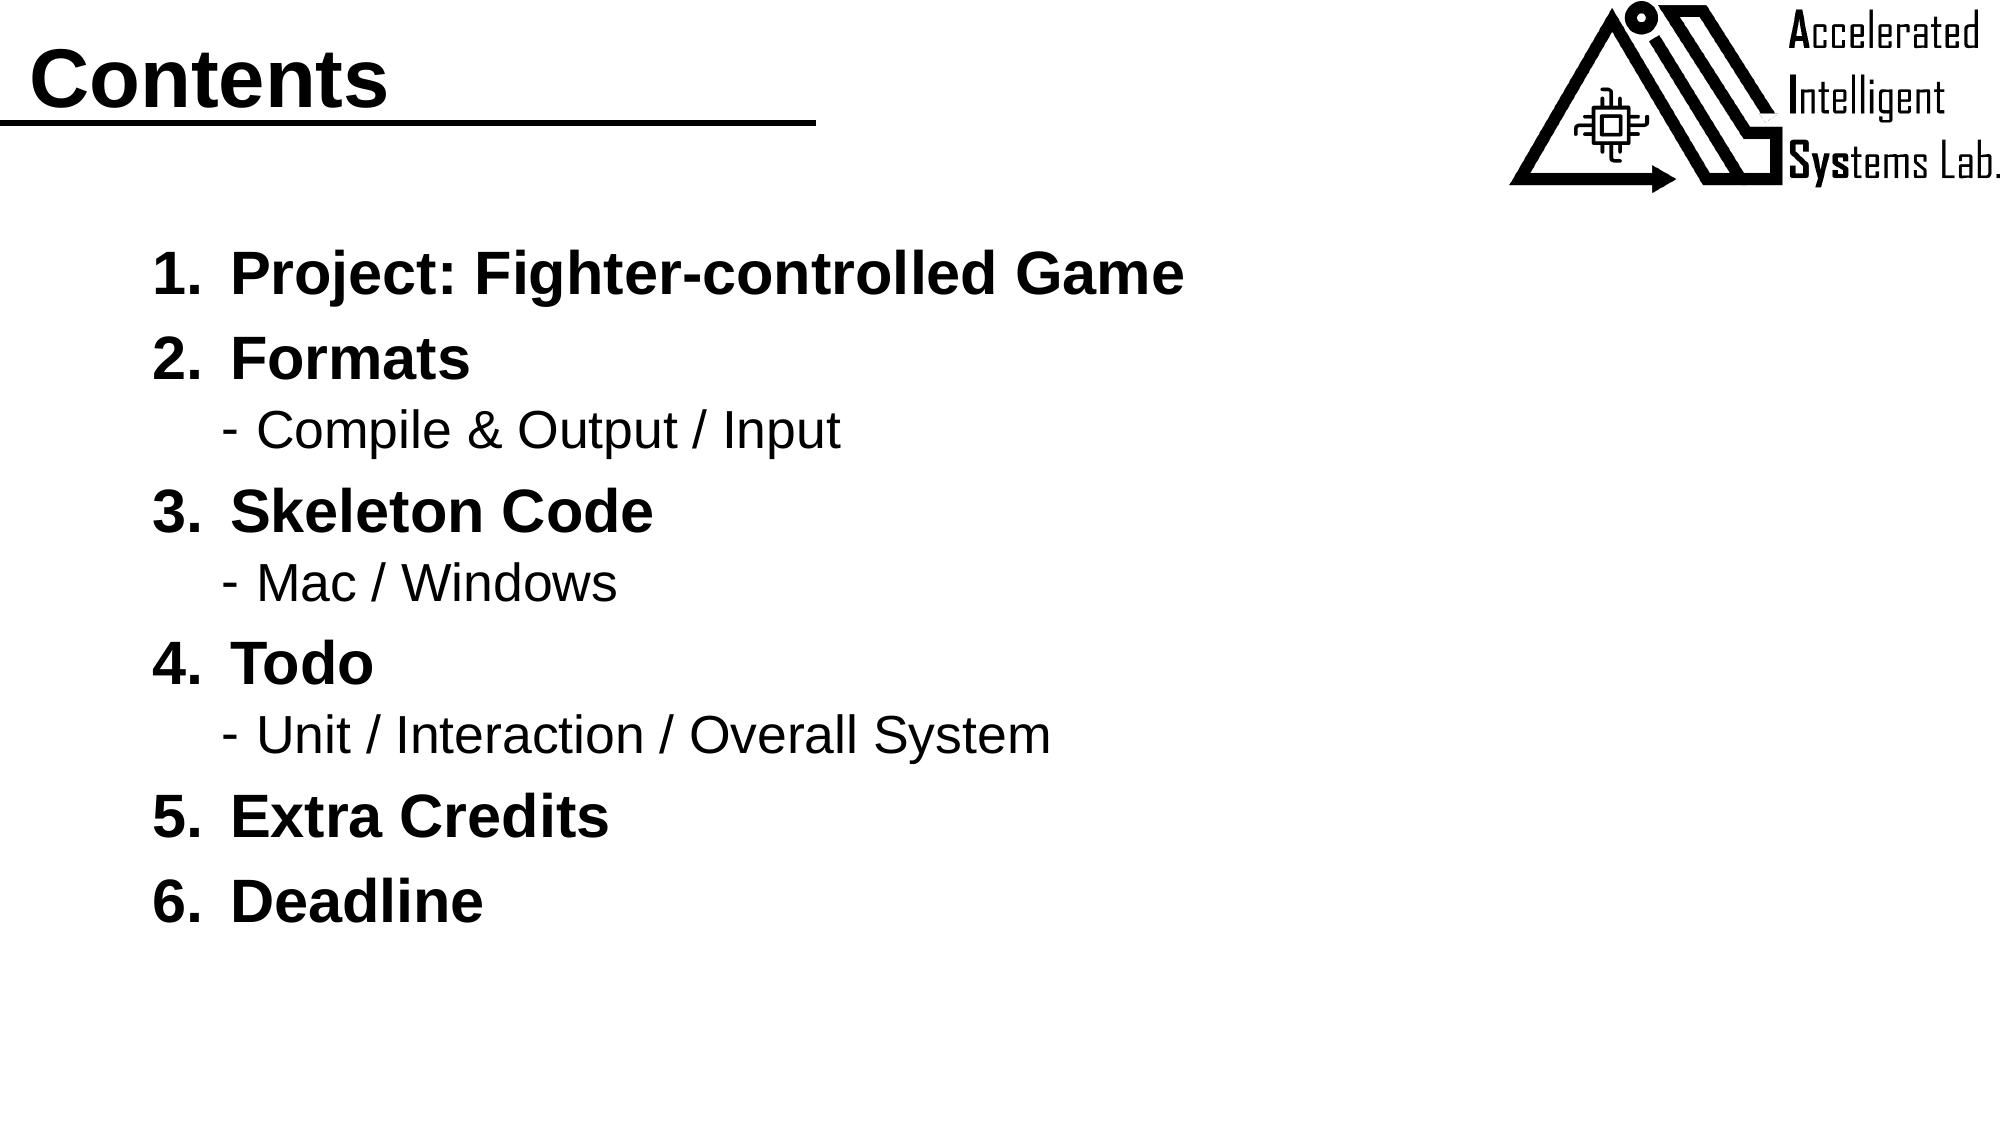

# Contents
Project: Fighter-controlled Game
Formats
Compile & Output / Input
Skeleton Code
Mac / Windows
Todo
Unit / Interaction / Overall System
Extra Credits
Deadline

2